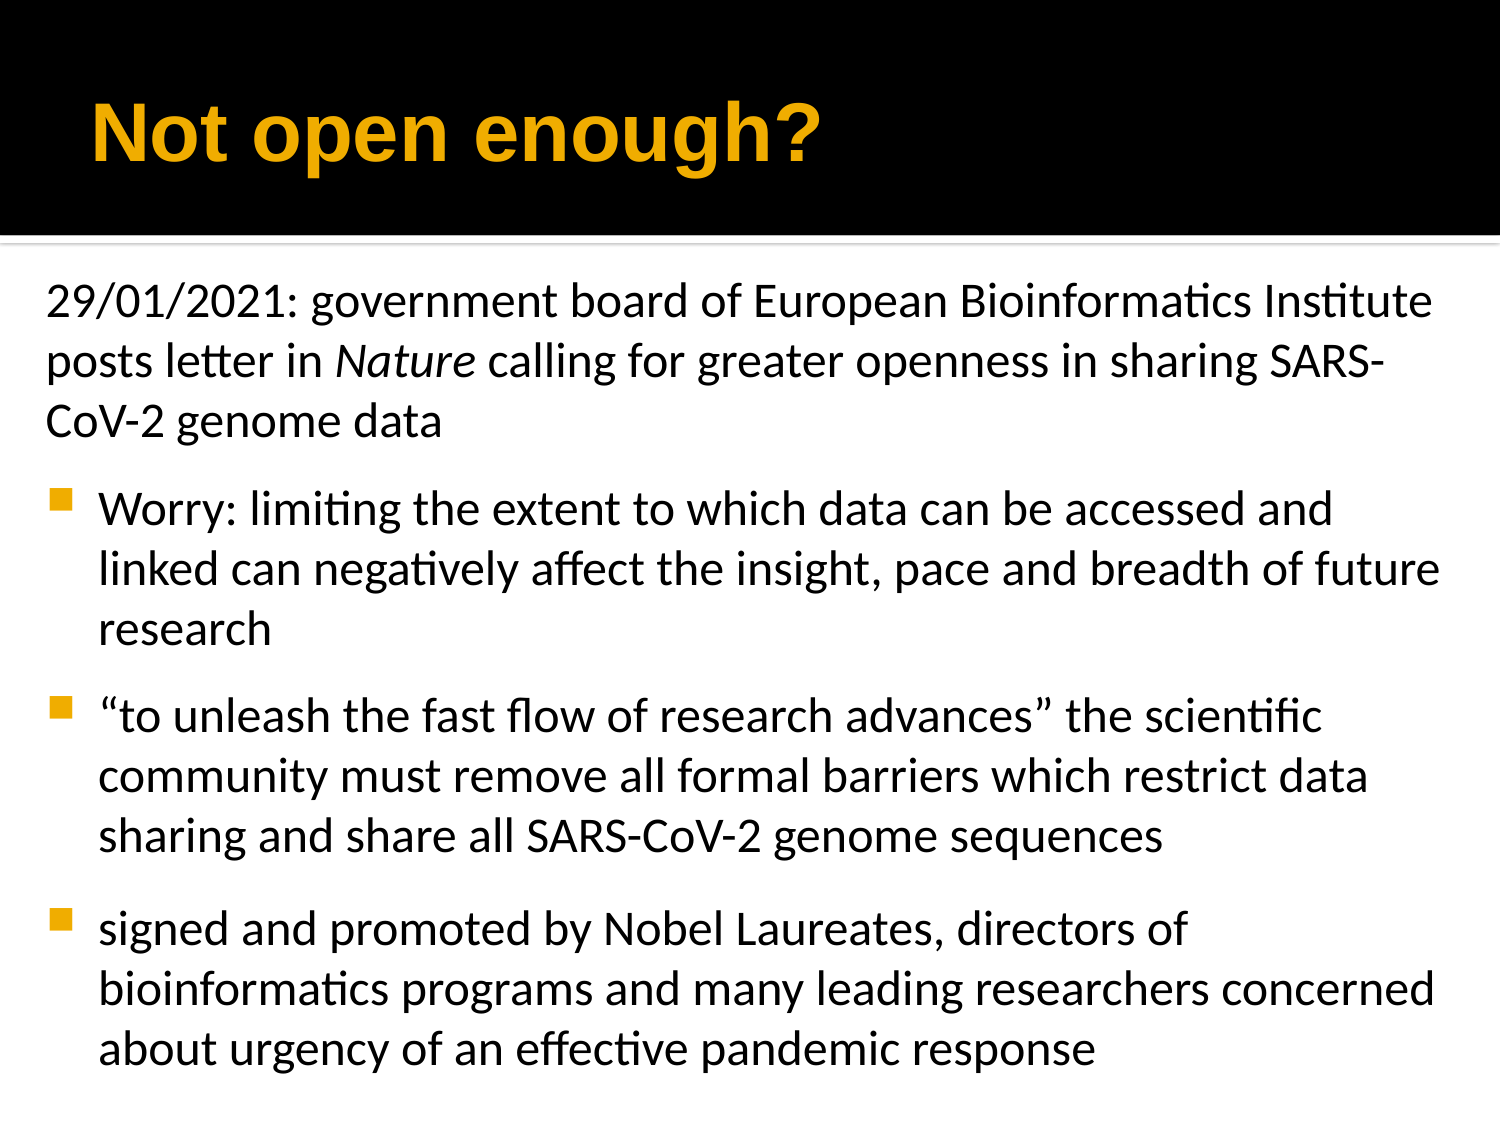

# Not open enough?
29/01/2021: government board of European Bioinformatics Institute posts letter in Nature calling for greater openness in sharing SARS-CoV-2 genome data

Worry: limiting the extent to which data can be accessed and linked can negatively affect the insight, pace and breadth of future research

“to unleash the fast flow of research advances” the scientific community must remove all formal barriers which restrict data sharing and share all SARS-CoV-2 genome sequences

signed and promoted by Nobel Laureates, directors of bioinformatics programs and many leading researchers concerned about urgency of an effective pandemic response